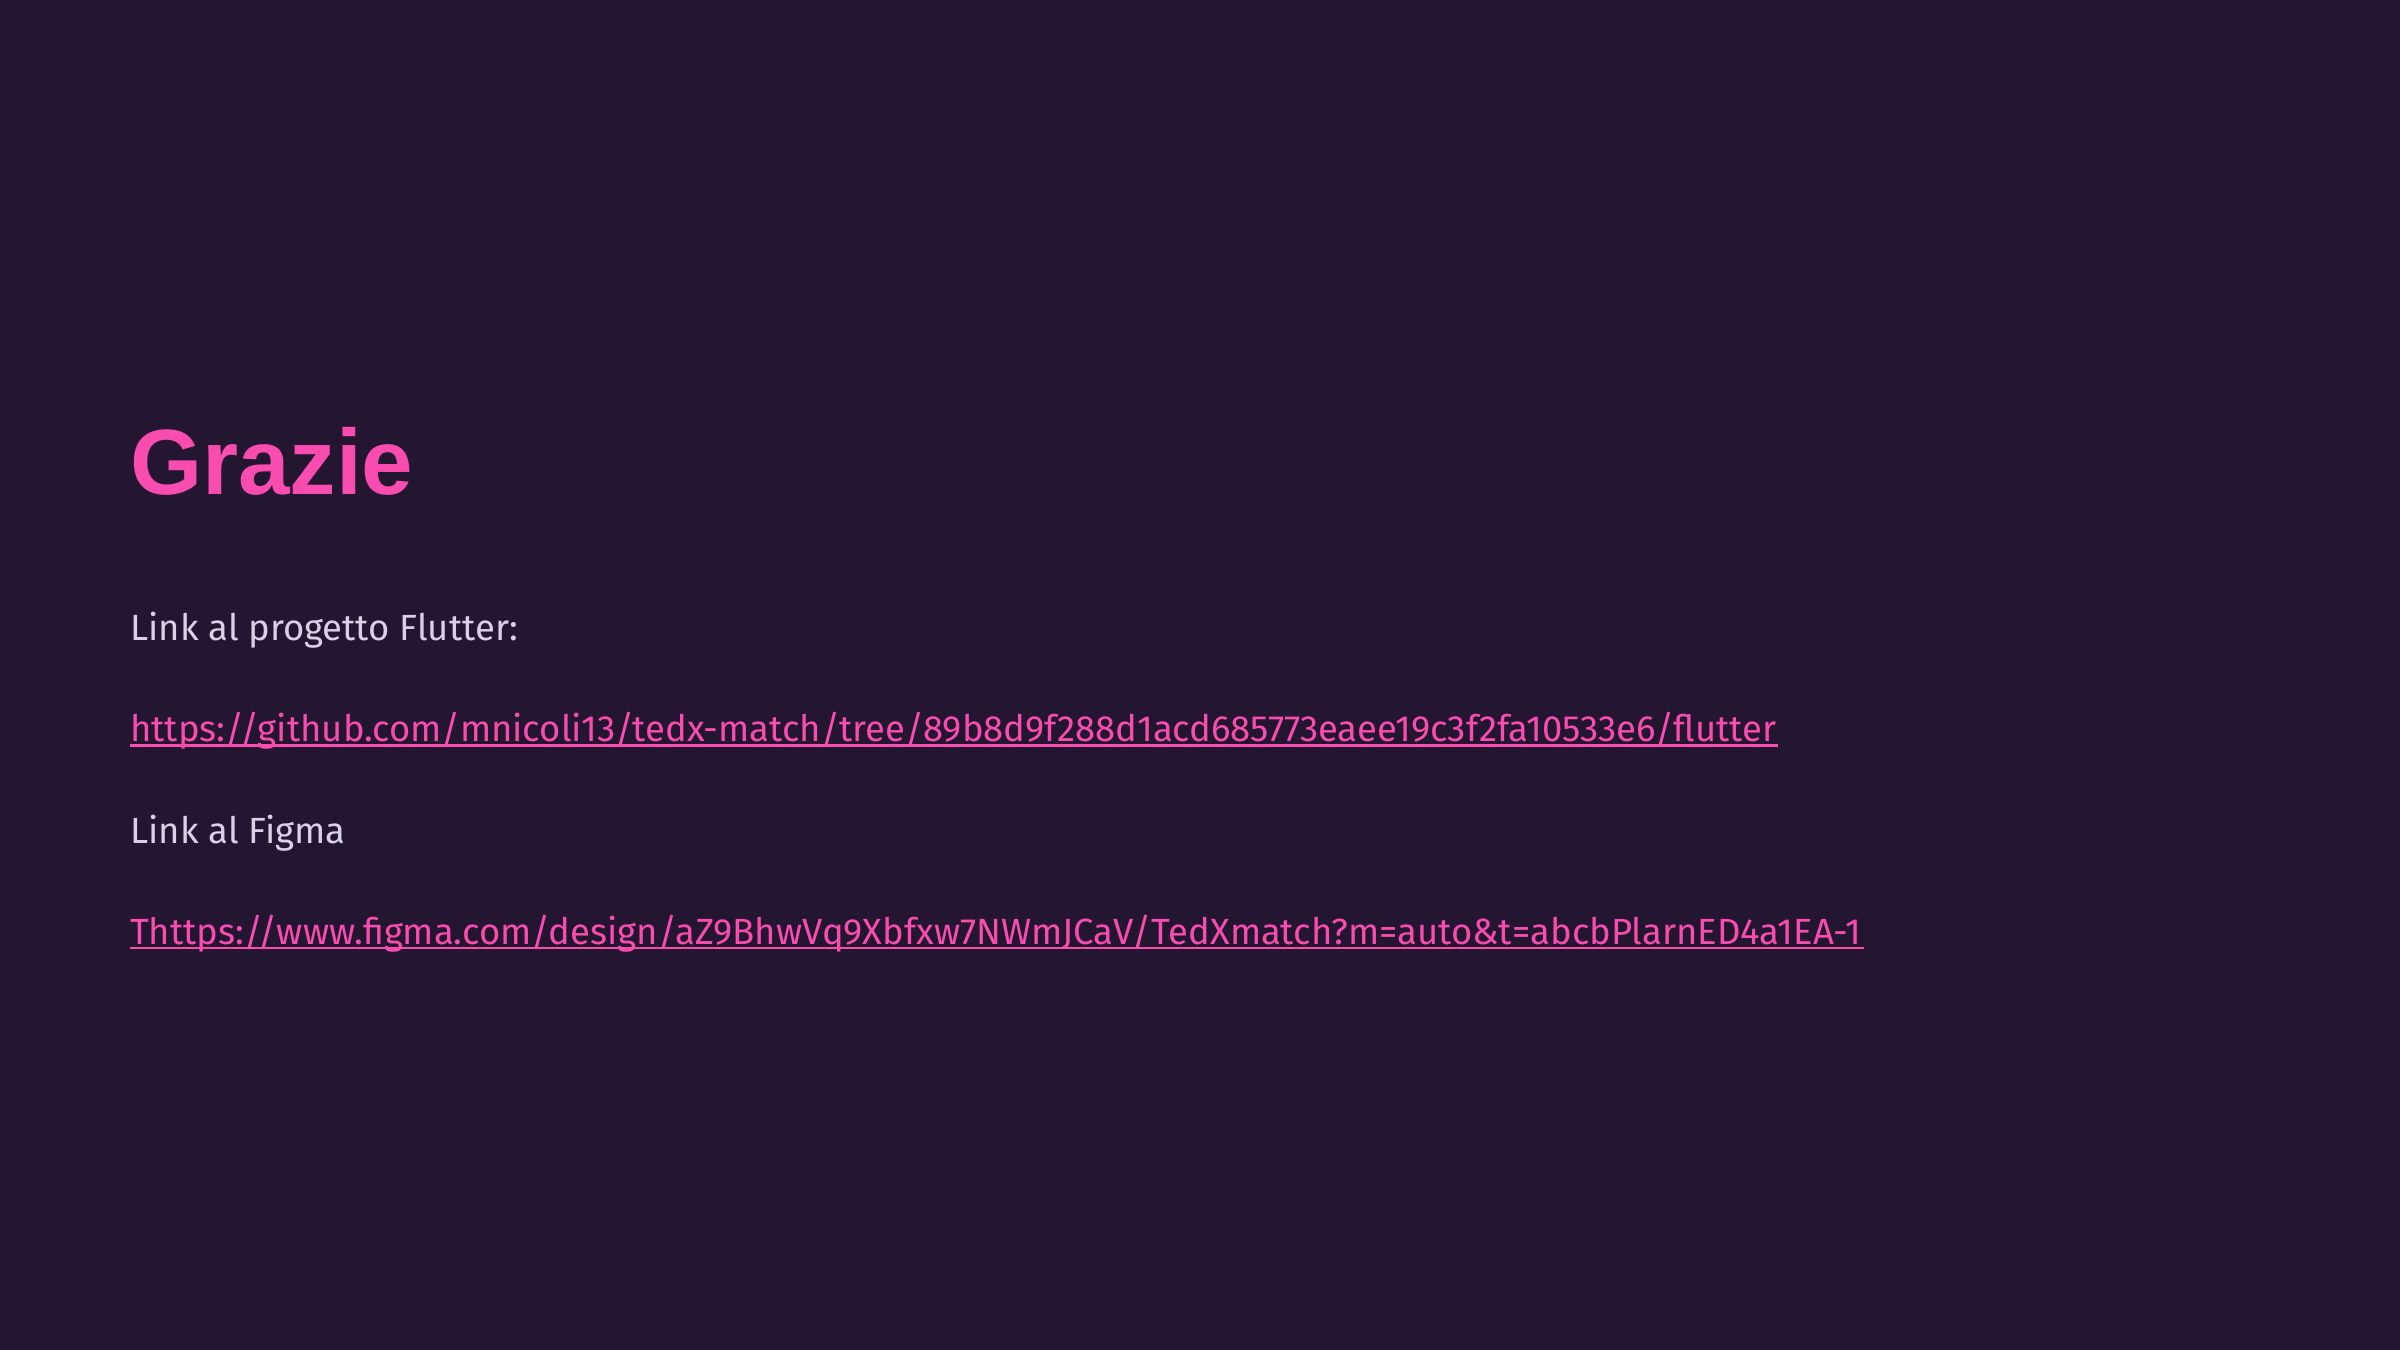

Grazie
Link al progetto Flutter:
https://github.com/mnicoli13/tedx-match/tree/89b8d9f288d1acd685773eaee19c3f2fa10533e6/flutter
Link al Figma
Thttps://www.figma.com/design/aZ9BhwVq9Xbfxw7NWmJCaV/TedXmatch?m=auto&t=abcbPlarnED4a1EA-1